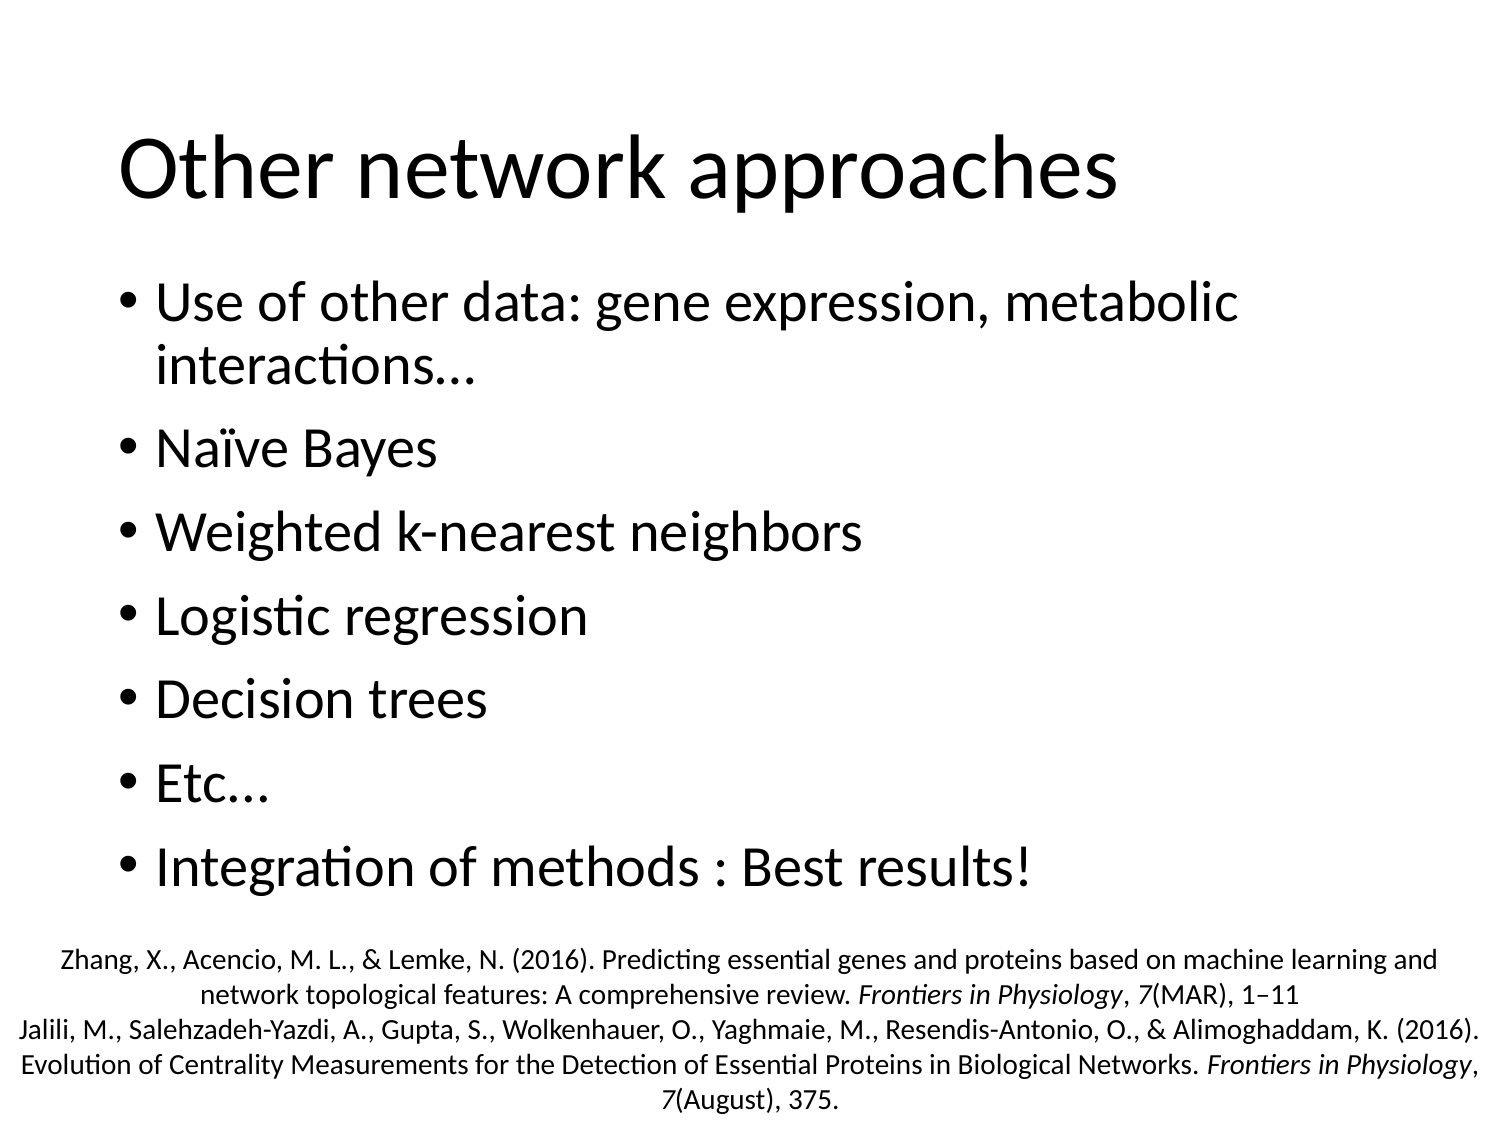

# Other network approaches
Use of other data: gene expression, metabolic interactions…
Naïve Bayes
Weighted k-nearest neighbors
Logistic regression
Decision trees
Etc...
Integration of methods : Best results!
Zhang, X., Acencio, M. L., & Lemke, N. (2016). Predicting essential genes and proteins based on machine learning and network topological features: A comprehensive review. Frontiers in Physiology, 7(MAR), 1–11
Jalili, M., Salehzadeh-Yazdi, A., Gupta, S., Wolkenhauer, O., Yaghmaie, M., Resendis-Antonio, O., & Alimoghaddam, K. (2016). Evolution of Centrality Measurements for the Detection of Essential Proteins in Biological Networks. Frontiers in Physiology, 7(August), 375.